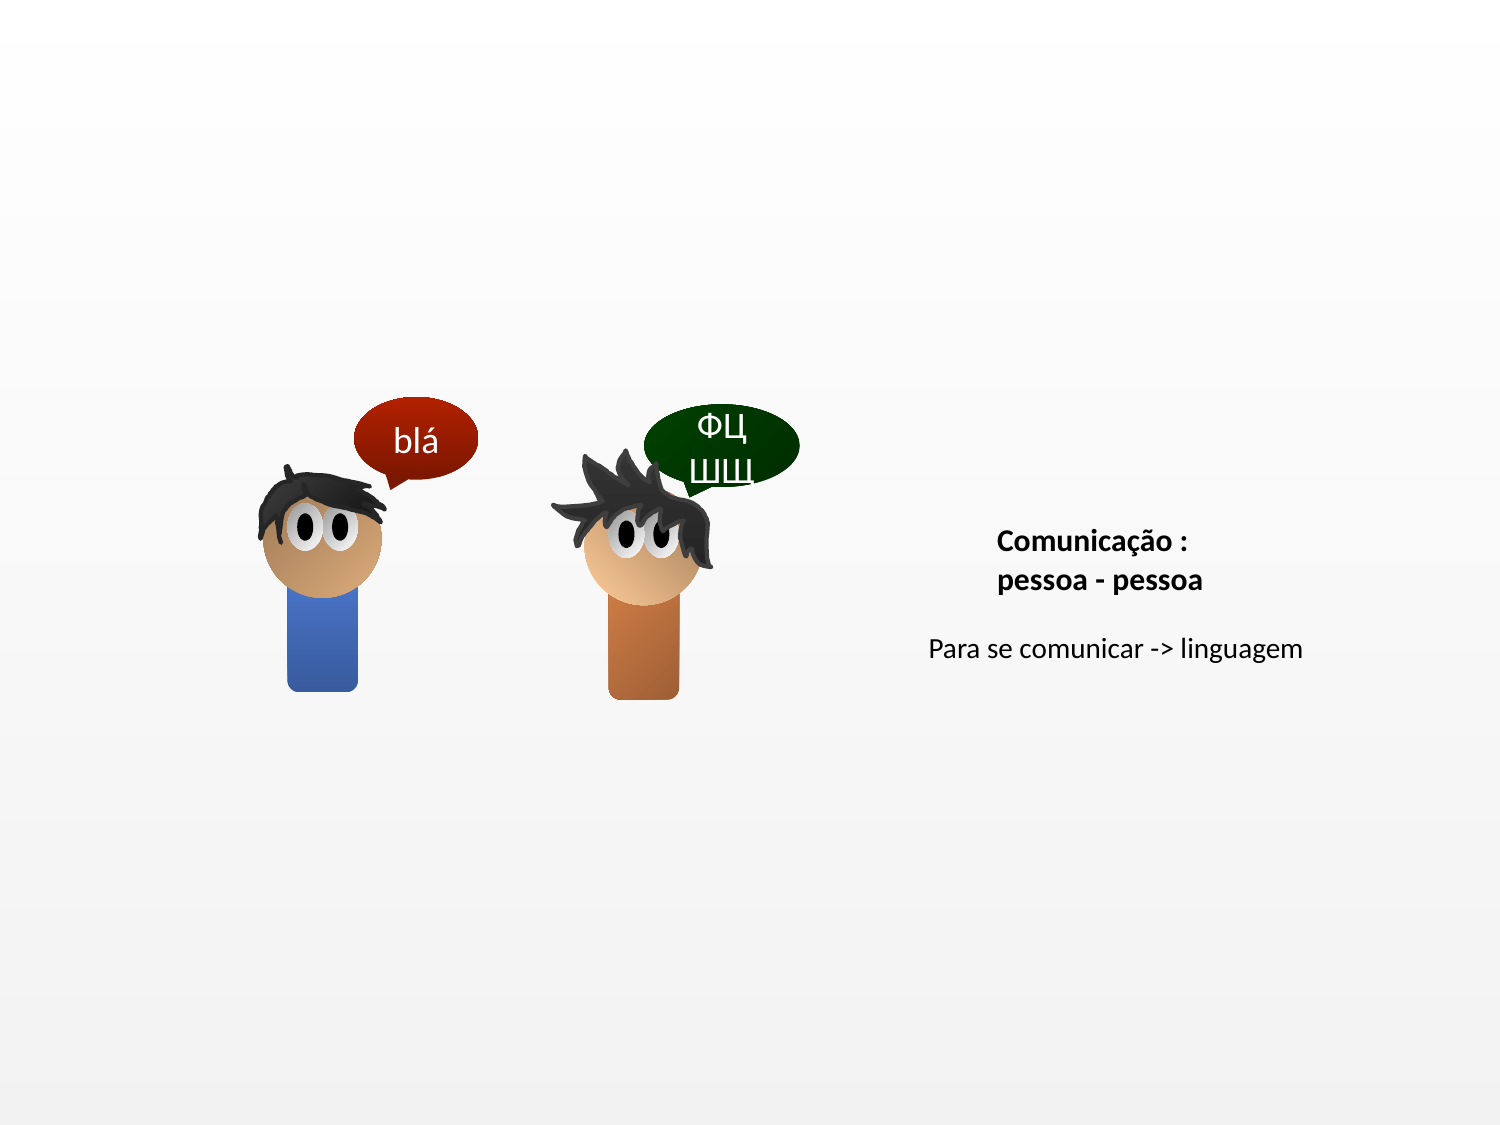

blá

ФЦШЩ

# Comunicação : pessoa - pessoa

Para se comunicar -> linguagem